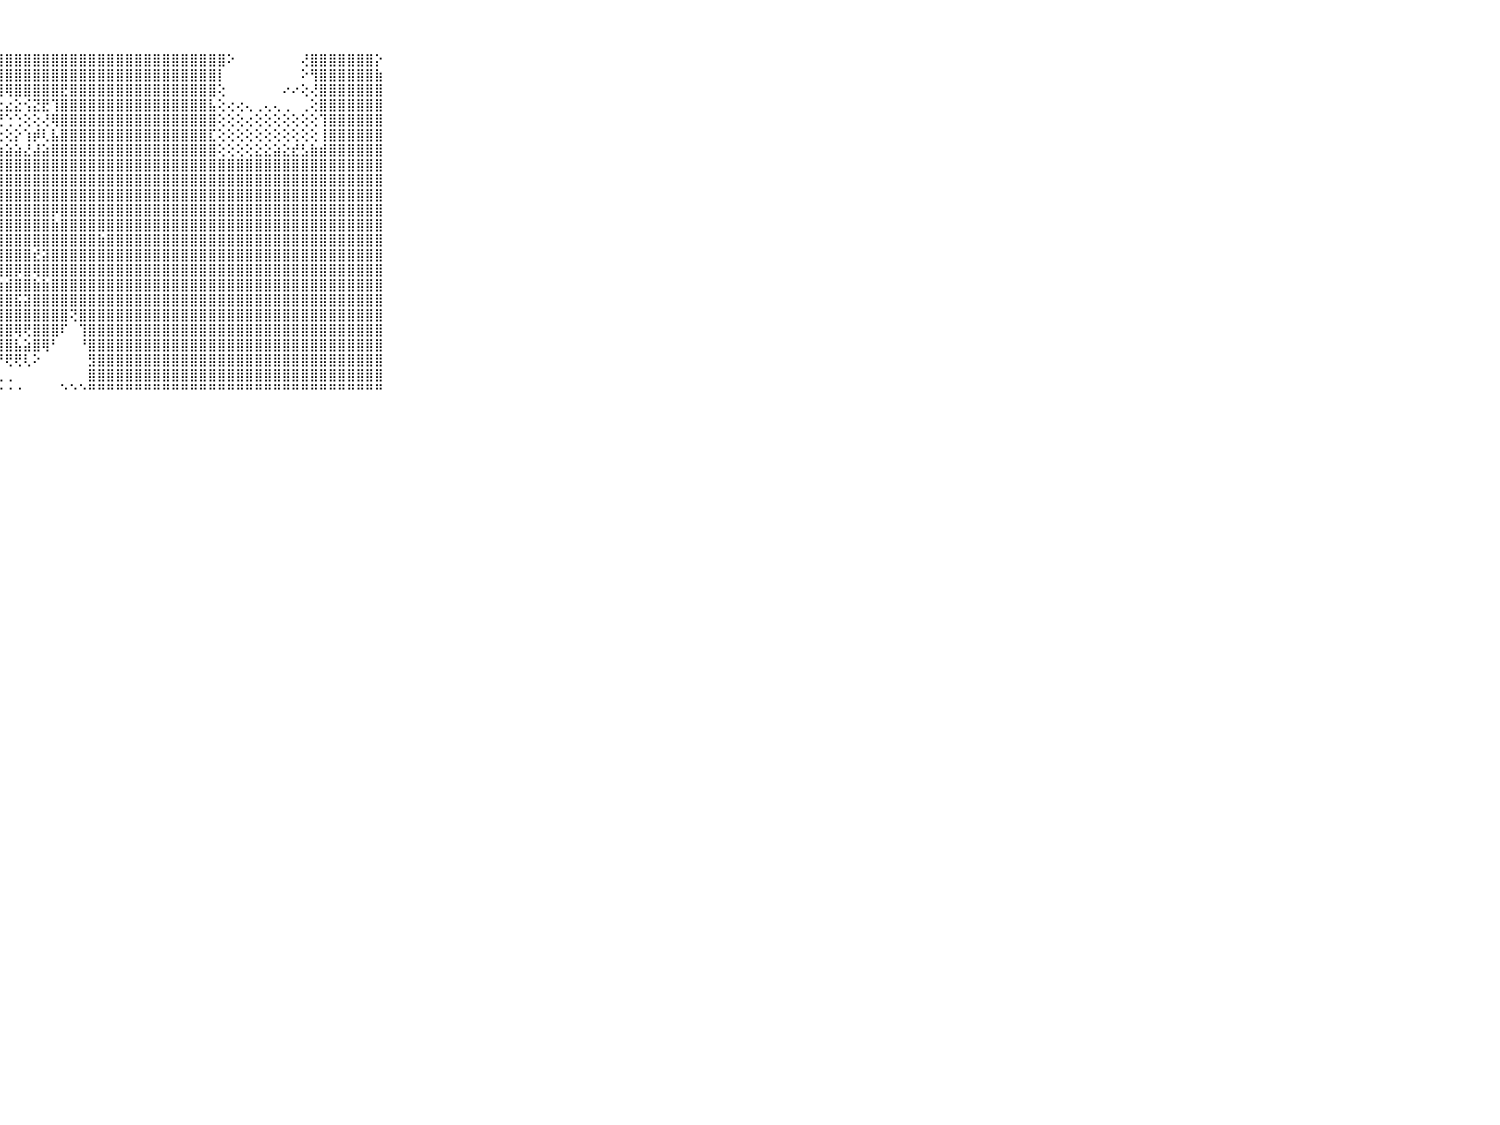

⠀⠀⠀⠀⠀⠀⠀⠀⠀⠀⠀⣿⣿⣿⣿⣿⣿⣿⣿⣿⣿⣿⣿⣿⣿⣿⣿⣿⣿⣿⣿⣿⣿⣿⣿⣿⣿⣿⣿⣿⣿⣿⣿⣿⣿⣿⣿⣿⣿⣿⣿⣿⠕⠀⠀⠀⠀⠀⠀⠀⢜⣿⣿⣿⣿⣿⣿⣿⡕⠀⠀⠀⠀⠀⠀⠀⠀⠀⠀⠀⠀
⠀⠀⠀⠀⠀⠀⠀⠀⠀⠀⠀⣿⣿⣿⣿⣿⣿⣿⣿⣿⣿⣿⣿⣿⣿⣿⣿⣿⣿⣿⣿⣿⣿⣿⣿⣿⣿⣿⣿⣿⣿⣿⣿⣿⣿⣿⣿⣿⣿⣿⣿⡇⠀⠀⠀⠀⠀⠀⠀⠀⠕⢻⣿⣿⣿⣿⣿⣿⣷⠀⠀⠀⠀⠀⠀⠀⠀⠀⠀⠀⠀
⠀⠀⠀⠀⠀⠀⠀⠀⠀⠀⠀⣿⣿⣿⣿⣿⣿⣿⣿⣿⣿⣿⣿⣿⣿⣿⢿⢿⢿⣿⣿⣿⣿⣿⣟⣿⣿⣿⣿⣿⣿⣿⣿⣿⣿⣿⣿⣿⣿⣿⣿⢕⠀⠀⠀⠀⠀⠀⠔⠔⢕⢜⣿⣿⣿⣿⣿⣿⣿⠀⠀⠀⠀⠀⠀⠀⠀⠀⠀⠀⠀
⠀⠀⠀⠀⠀⠀⠀⠀⠀⠀⠀⣿⣿⣿⣿⣿⣿⣿⣿⣿⣿⡿⠟⠟⢙⢕⢱⣔⣔⣕⢪⣝⣟⢹⣿⣿⣿⣿⣿⣿⣿⣿⣿⣿⣿⣿⣿⣿⣿⣿⣧⢕⢔⢔⢄⢀⢄⢄⢀⠀⢀⢕⣿⣿⣿⣿⣿⣿⣿⠀⠀⠀⠀⠀⠀⠀⠀⠀⠀⠀⠀
⠀⠀⠀⠀⠀⠀⠀⠀⠀⠀⠀⣿⣿⣿⣿⣿⣿⣿⣿⣿⢿⢕⢐⢔⢡⢜⢛⢘⢑⢑⢕⢕⢜⢿⣿⣿⣿⣿⣿⣿⣿⣿⣿⣿⣿⣿⣿⣿⣿⣿⣿⢕⢕⢕⢔⢕⢕⢕⢕⢕⢕⢕⢹⣿⣿⣿⣿⣿⣿⠀⠀⠀⠀⠀⠀⠀⠀⠀⠀⠀⠀
⠀⠀⠀⠀⠀⠀⠀⠀⠀⠀⠀⣿⣿⣿⣿⣿⣿⣿⣿⡇⢔⢕⣱⣵⢄⣵⡕⢕⢕⡕⢱⡾⢇⣧⣿⣿⣿⣿⣿⣿⣿⣿⣿⣿⣿⣿⣿⣿⣿⣿⣏⢕⢕⢕⢕⢕⢕⢕⢕⢕⢕⢕⢸⣿⣿⣿⣿⣿⣿⠀⠀⠀⠀⠀⠀⠀⠀⠀⠀⠀⠀
⠀⠀⠀⠀⠀⠀⠀⠀⠀⠀⠀⣿⣿⣿⣿⣿⣿⣿⡇⢱⢷⣜⡕⣕⣱⣼⣵⣵⣵⣵⣜⣼⣵⣿⣿⣿⣿⣿⣿⣿⣿⣿⣿⣿⣿⣿⣿⣿⣿⣿⣿⢕⢕⢕⢕⣕⣕⣵⣕⣞⣣⣷⣾⣿⣿⣿⣿⣿⣿⠀⠀⠀⠀⠀⠀⠀⠀⠀⠀⠀⠀
⠀⠀⠀⠀⠀⠀⠀⠀⠀⠀⠀⣿⣿⣿⣿⣿⣿⣿⡇⢕⢝⢽⣿⣿⣿⣿⣿⣿⣿⣿⣿⣿⣿⣿⣿⣿⣿⣿⣿⣿⣿⣿⣿⣿⣿⣿⣿⣿⣿⣿⣿⣿⣿⣿⣿⣿⣿⣿⣿⣿⣿⣿⣿⣿⣿⣿⣿⣿⣿⠀⠀⠀⠀⠀⠀⠀⠀⠀⠀⠀⠀
⠀⠀⠀⠀⠀⠀⠀⠀⠀⠀⠀⣿⣿⣿⣿⣿⣿⣿⡇⢱⢕⣿⣿⣿⣿⣿⣿⣿⣿⣿⣿⣿⣿⣿⣿⣿⣿⣿⣿⣿⣿⣿⣿⣿⣿⣿⣿⣿⣿⣿⣿⣿⣿⣿⣿⣿⣿⣿⣿⣿⣿⣿⣿⣿⣿⣿⣿⣿⣿⠀⠀⠀⠀⠀⠀⠀⠀⠀⠀⠀⠀
⠀⠀⠀⠀⠀⠀⠀⠀⠀⠀⠀⣿⣿⣿⣿⣿⣿⣿⡇⢕⢱⣿⣿⣿⣿⣿⣿⣿⣿⣿⣿⣿⣿⣿⣿⣿⣿⣿⣿⣿⣿⣿⣿⣿⣿⣿⣿⣿⣿⣿⣿⣿⣿⣿⣿⣿⣿⣿⣿⣿⣿⣿⣿⣿⣿⣿⣿⣿⣿⠀⠀⠀⠀⠀⠀⠀⠀⠀⠀⠀⠀
⠀⠀⠀⠀⠀⠀⠀⠀⠀⠀⠀⣿⣿⣿⣿⣿⣿⣿⣷⢕⢜⣿⣿⣿⣿⣿⣿⣿⣿⣿⣿⣿⣿⡿⣿⣿⣿⣿⣿⣿⣿⣿⣿⣿⣿⣿⣿⣿⣿⣿⣿⣿⣿⣿⣿⣿⣿⣿⣿⣿⣿⣿⣿⣿⣿⣿⣿⣿⣿⠀⠀⠀⠀⠀⠀⠀⠀⠀⠀⠀⠀
⠀⠀⠀⠀⠀⠀⠀⠀⠀⠀⠀⣿⣿⣿⣿⣿⣿⣿⣿⡕⢜⣿⣿⣿⣿⣷⣾⣿⣿⣿⣿⣿⣿⣷⣿⣿⣿⣿⣿⣿⣿⣿⣿⣿⣿⣿⣿⣿⣿⣿⣿⣿⣿⣿⣿⣿⣿⣿⣿⣿⣿⣿⣿⣿⣿⣿⣿⣿⣿⠀⠀⠀⠀⠀⠀⠀⠀⠀⠀⠀⠀
⠀⠀⠀⠀⠀⠀⠀⠀⠀⠀⠀⣿⣿⣿⣿⣿⣿⣿⣿⣽⣾⣿⣿⣿⣿⣿⣿⣿⣿⣿⣿⣿⣿⣿⣿⣿⣿⣿⣷⣿⣿⣿⣿⣿⣿⣿⣿⣿⣿⣿⣿⣿⣿⣿⣿⣿⣿⣿⣿⣿⣿⣿⣿⣿⣿⣿⣿⣿⣿⠀⠀⠀⠀⠀⠀⠀⠀⠀⠀⠀⠀
⠀⠀⠀⠀⠀⠀⠀⠀⠀⠀⠀⣿⣿⣿⣿⣿⣿⣿⣿⣿⣿⣿⣿⣿⣿⣿⣿⣿⣿⣿⣿⣞⣽⣿⣿⣿⣿⣿⣿⣿⣿⣿⣿⣿⣿⣿⣿⣿⣿⣿⣿⣿⣿⣿⣿⣿⣿⣿⣿⣿⣿⣿⣿⣿⣿⣿⣿⣿⣿⠀⠀⠀⠀⠀⠀⠀⠀⠀⠀⠀⠀
⠀⠀⠀⠀⠀⠀⠀⠀⠀⠀⠀⣿⣿⣿⣿⣿⣿⣿⣿⣿⣿⣿⣿⣿⣿⣿⣿⣿⣿⡿⣿⢿⣿⣿⣿⣿⣿⣿⣿⣿⣿⣿⣿⣿⣿⣿⣿⣿⣿⣿⣿⣿⣿⣿⣿⣿⣿⣿⣿⣿⣿⣿⣿⣿⣿⣿⣿⣿⣿⠀⠀⠀⠀⠀⠀⠀⠀⠀⠀⠀⠀
⠀⠀⠀⠀⠀⠀⠀⠀⠀⠀⠀⣿⣿⣿⣿⣿⣿⣿⣿⣿⣿⣿⣿⣿⣿⣿⣿⣷⣾⣿⣿⣷⣷⣿⣿⣿⣿⣿⣿⣿⣿⣿⣿⣿⣿⣿⣿⣿⣿⣿⣿⣿⣿⣿⣿⣿⣿⣿⣿⣿⣿⣿⣿⣿⣿⣿⣿⣿⣿⠀⠀⠀⠀⠀⠀⠀⠀⠀⠀⠀⠀
⠀⠀⠀⠀⠀⠀⠀⠀⠀⠀⠀⣿⣿⣿⣿⣿⣿⣿⣿⣿⣿⣿⣿⣿⣿⣿⣿⣿⣿⣯⣽⣿⣿⣿⣿⣿⣿⣿⣿⣿⣿⣿⣿⣿⣿⣿⣿⣿⣿⣿⣿⣿⣿⣿⣿⣿⣿⣿⣿⣿⣿⣿⣿⣿⣿⣿⣿⣿⣿⠀⠀⠀⠀⠀⠀⠀⠀⠀⠀⠀⠀
⠀⠀⠀⠀⠀⠀⠀⠀⠀⠀⠀⣿⣿⣿⣿⣿⣿⣿⣿⣿⣿⡟⢸⣿⣿⣿⣿⣿⣿⣿⣿⣿⣿⣿⣿⢝⣿⣿⣿⣿⣿⣿⣿⣿⣿⣿⣿⣿⣿⣿⣿⣿⣿⣿⣿⣿⣿⣿⣿⣿⣿⣿⣿⣿⣿⣿⣿⣿⣿⠀⠀⠀⠀⠀⠀⠀⠀⠀⠀⠀⠀
⠀⠀⠀⠀⠀⠀⠀⠀⠀⠀⠀⣿⣿⣿⣿⣿⣿⣿⣿⣿⣿⡕⢜⣿⣿⣿⣿⣿⣿⢿⢟⣿⣿⣿⠏⠀⢹⣿⣿⣿⣿⣿⣿⣿⣿⣿⣿⣿⣿⣿⣿⣿⣿⣿⣿⣿⣿⣿⣿⣿⣿⣿⣿⣿⣿⣿⣿⣿⣿⠀⠀⠀⠀⠀⠀⠀⠀⠀⠀⠀⠀
⠀⠀⠀⠀⠀⠀⠀⠀⠀⠀⠀⣿⣿⣿⣿⣿⣿⣿⣿⣿⣿⣇⢕⢜⢻⣿⣿⣿⣿⣧⣵⣿⢿⠃⠀⠀⠘⣿⣿⣿⣿⣿⣿⣿⣿⣿⣿⣿⣿⣿⣿⣿⣿⣿⣿⣿⣿⣿⣿⣿⣿⣿⣿⣿⣿⣿⣿⣿⣿⠀⠀⠀⠀⠀⠀⠀⠀⠀⠀⠀⠀
⠀⠀⠀⠀⠀⠀⠀⠀⠀⠀⠀⣿⣿⣿⣿⣿⣿⣿⣿⣿⣿⣿⢅⠕⠕⠕⢝⠝⢟⢟⢇⠕⠀⠀⠀⠀⠀⣻⣿⣿⣿⣿⣿⣿⣿⣿⣿⣿⣿⣿⣿⣿⣿⣿⣿⣿⣿⣿⣿⣿⣿⣿⣿⣿⣿⣿⣿⣿⣿⠀⠀⠀⠀⠀⠀⠀⠀⠀⠀⠀⠀
⠀⠀⠀⠀⠀⠀⠀⠀⠀⠀⠀⣿⣿⣿⣿⣿⣿⣿⣿⣿⣿⣿⡇⢅⢕⢑⢀⢀⢀⠀⠀⠀⠀⠀⠀⠀⠀⣿⣿⣿⣿⣿⣿⣿⣿⣿⣿⣿⣿⣿⣿⣿⣿⣿⣿⣿⣿⣿⣿⣿⣿⣿⣿⣿⣿⣿⣿⣿⣿⠀⠀⠀⠀⠀⠀⠀⠀⠀⠀⠀⠀
⠀⠀⠀⠀⠀⠀⠀⠀⠀⠀⠀⠛⠛⠛⠛⠛⠛⠛⠛⠛⠛⠛⠑⠑⠑⠑⠑⠑⠐⠐⠀⠀⠀⠀⠑⠑⠑⠛⠛⠛⠛⠛⠛⠛⠛⠛⠛⠛⠛⠛⠛⠛⠛⠛⠛⠛⠛⠛⠛⠛⠛⠛⠛⠛⠛⠛⠛⠛⠛⠀⠀⠀⠀⠀⠀⠀⠀⠀⠀⠀⠀